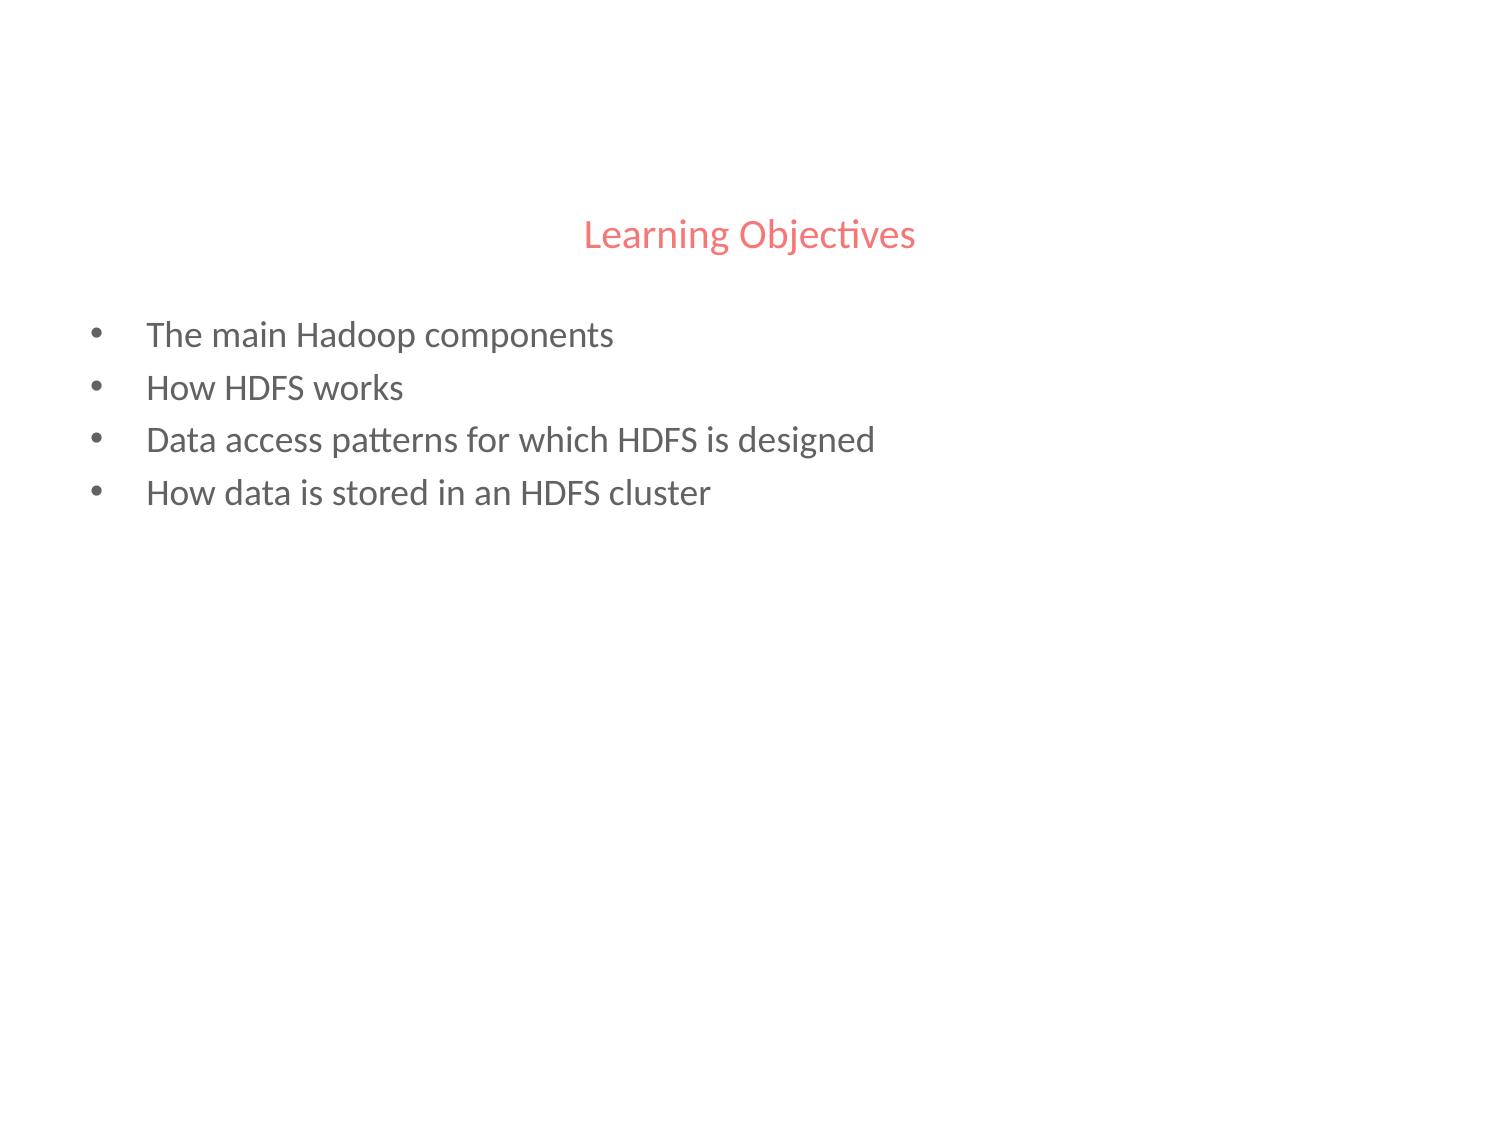

# Learning Objectives
The main Hadoop components
How HDFS works
Data access patterns for which HDFS is designed
How data is stored in an HDFS cluster